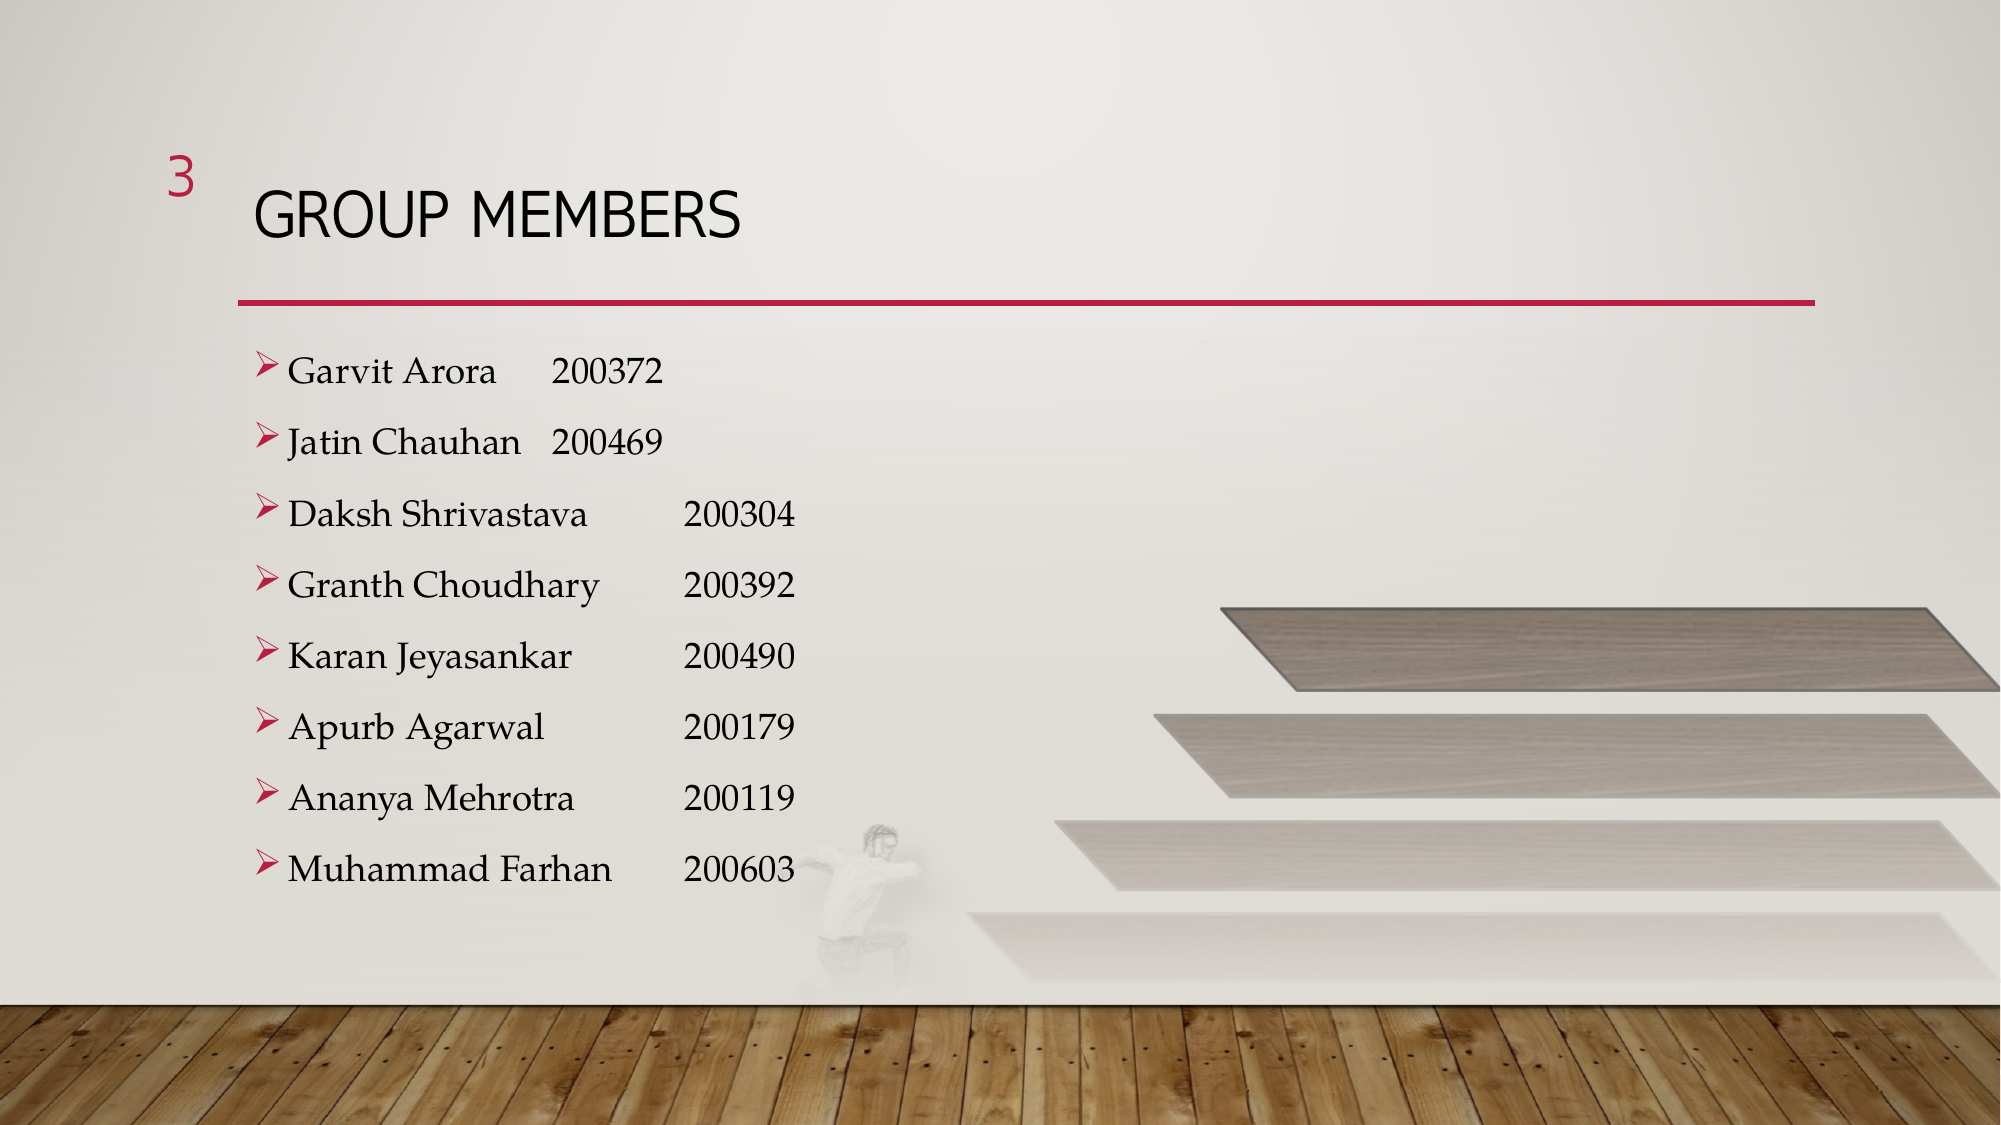

3
# Group members
Garvit Arora 		200372
Jatin Chauhan 		200469
Daksh Shrivastava 	200304
Granth Choudhary 	200392
Karan Jeyasankar 	200490
Apurb Agarwal 	200179
Ananya Mehrotra	200119
Muhammad Farhan 	200603